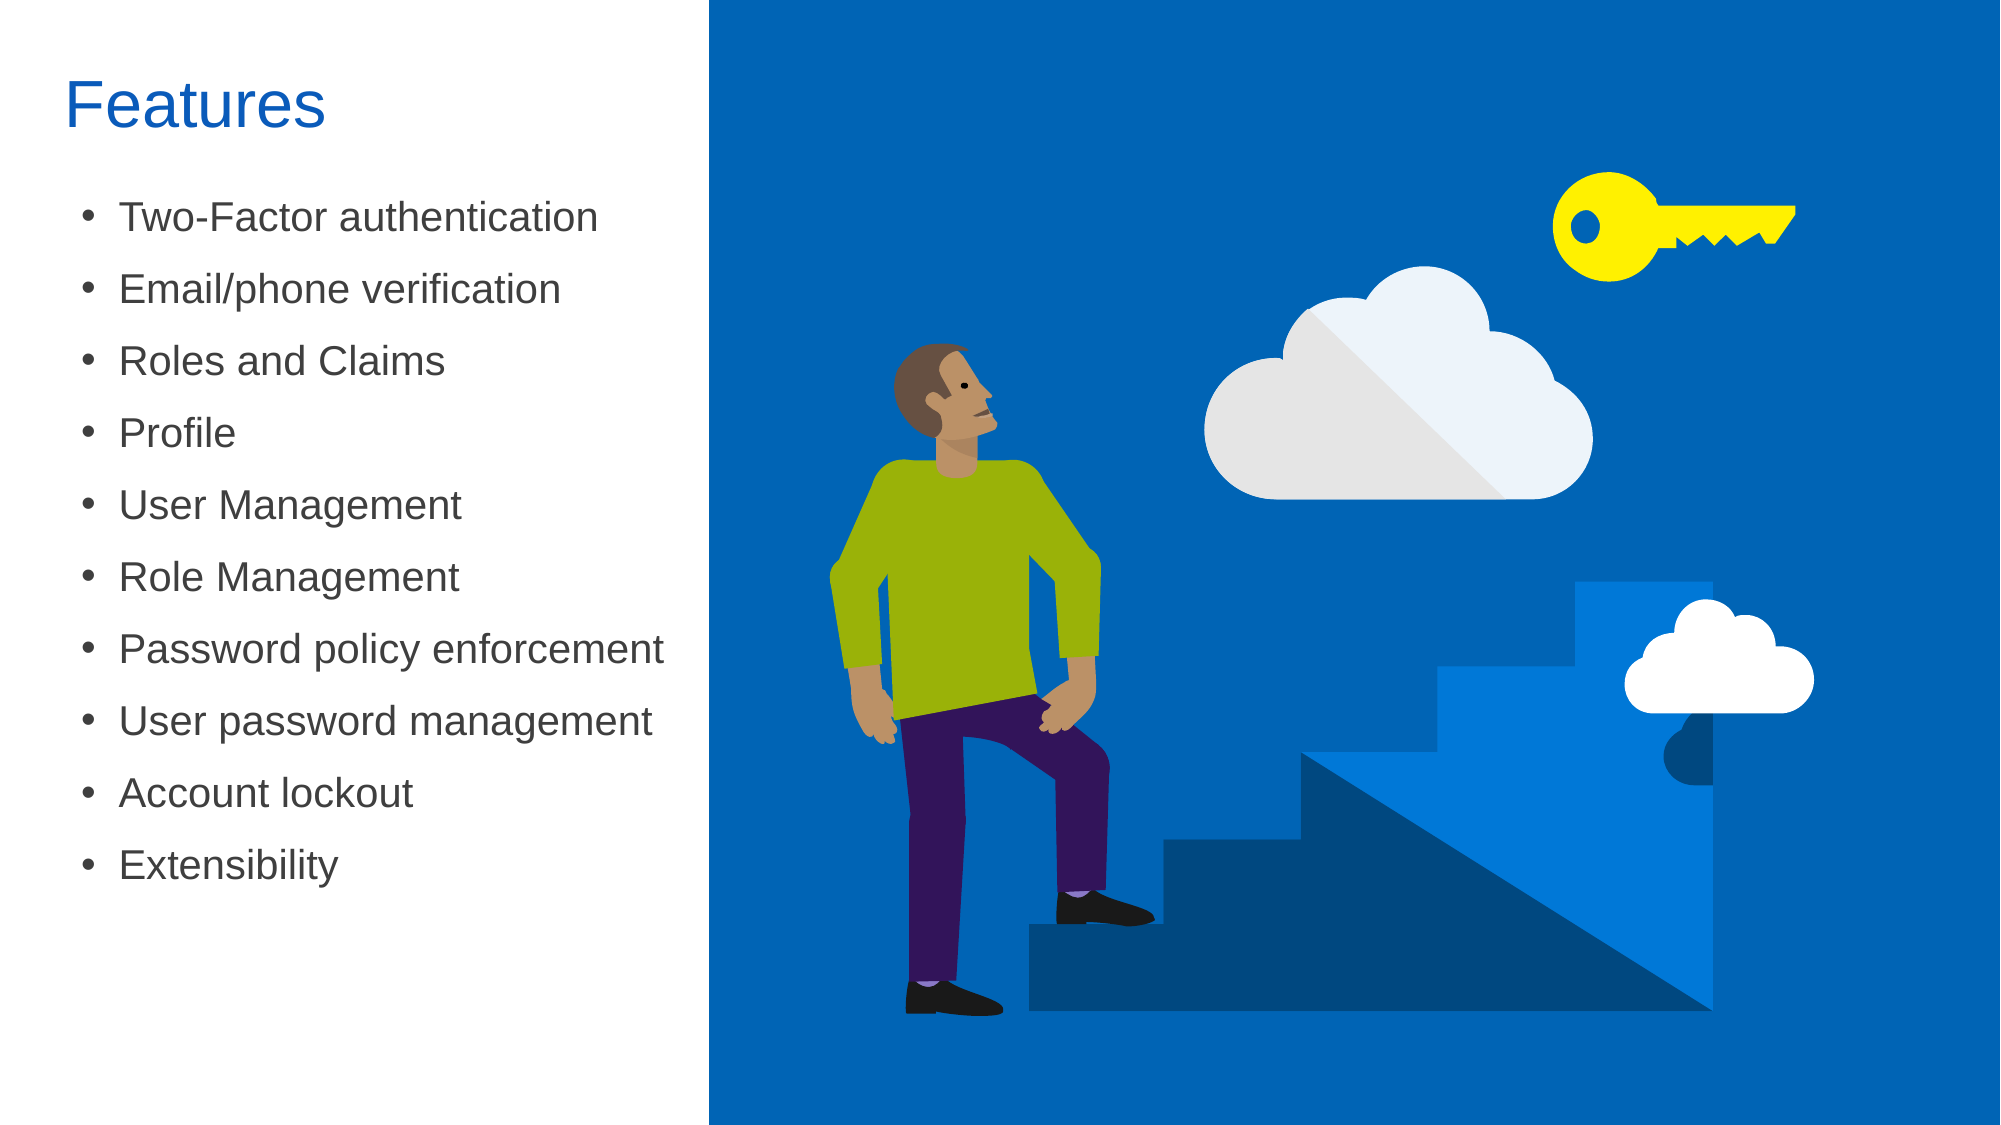

# Features
Two-Factor authentication
Email/phone verification
Roles and Claims
Profile
User Management
Role Management
Password policy enforcement
User password management
Account lockout
Extensibility
21